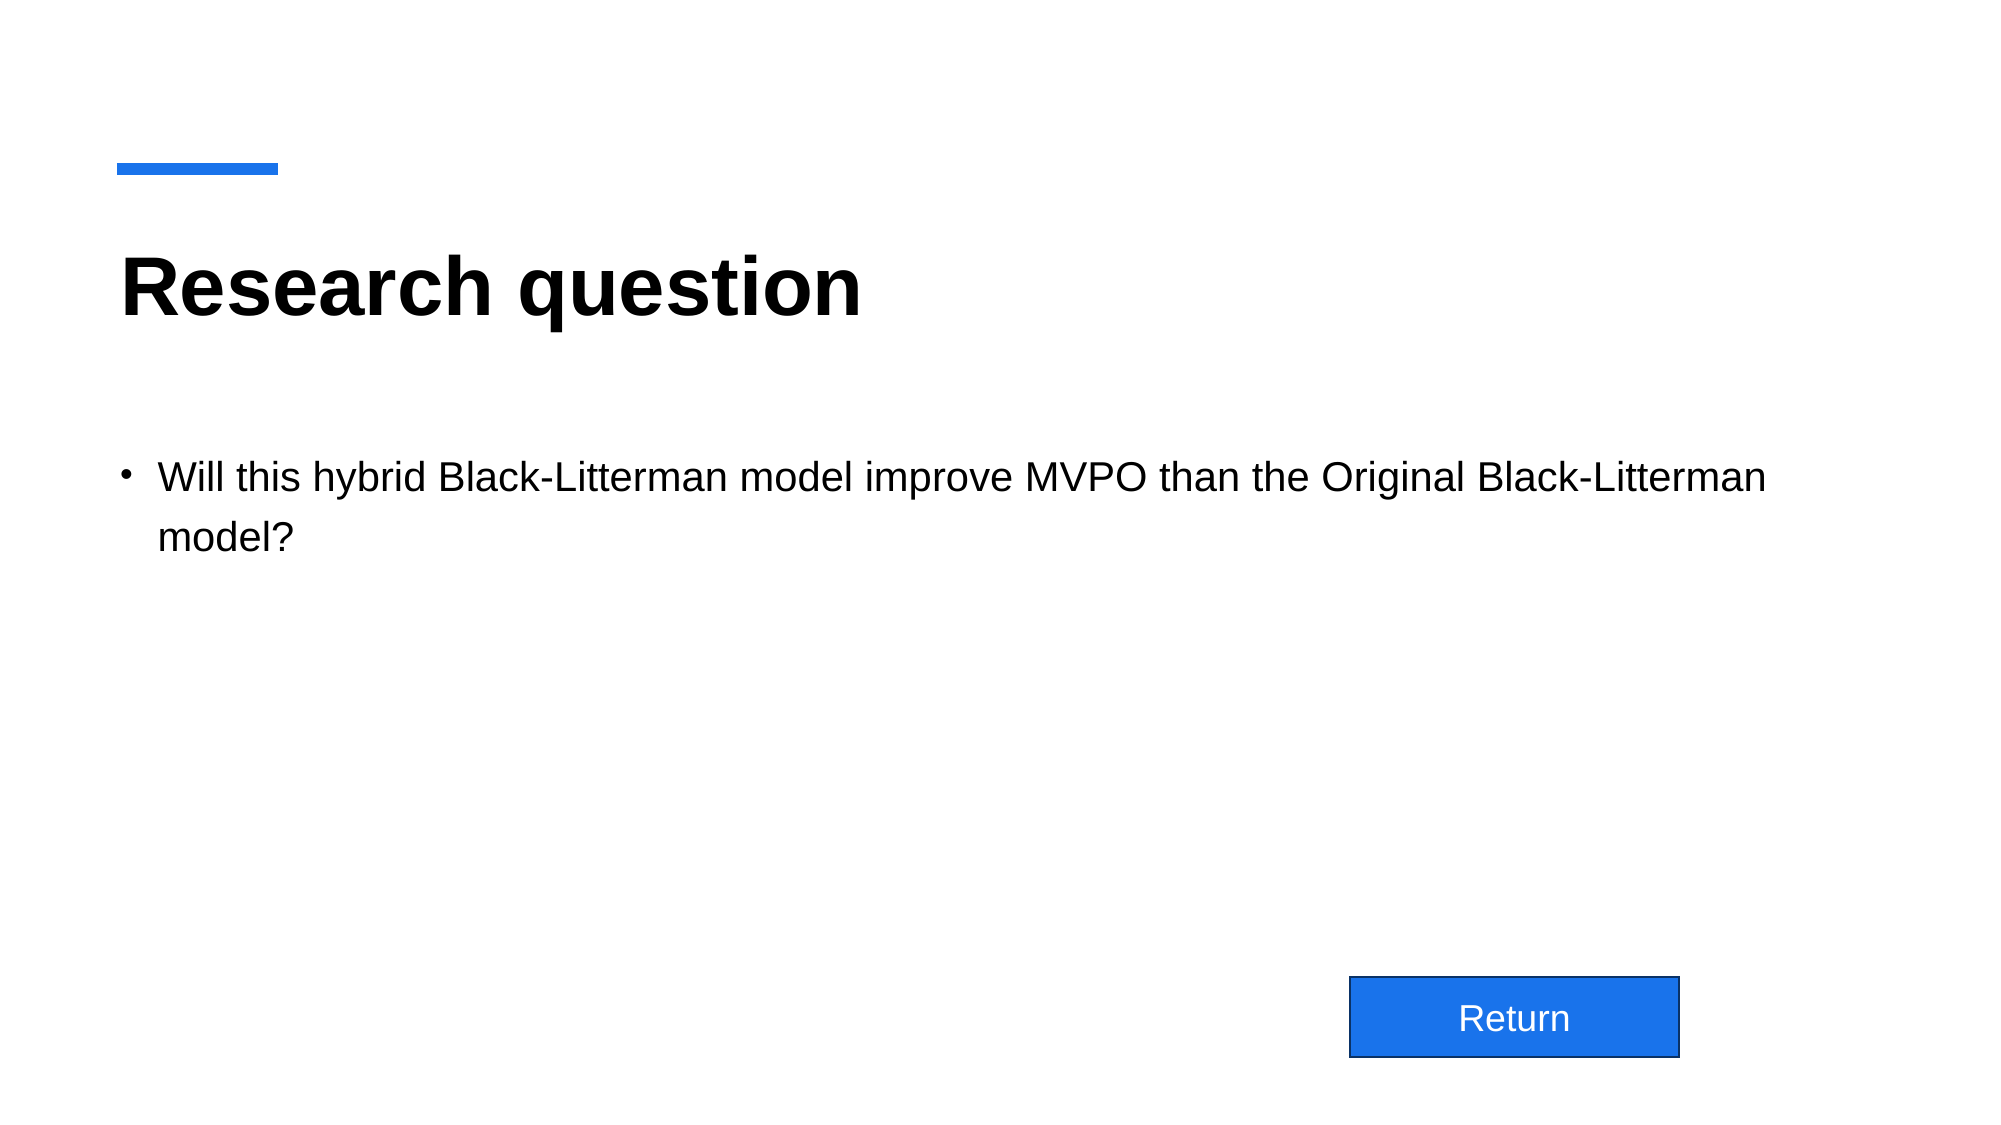

# Research question
Will this hybrid Black-Litterman model improve MVPO than the Original Black-Litterman model?
Return